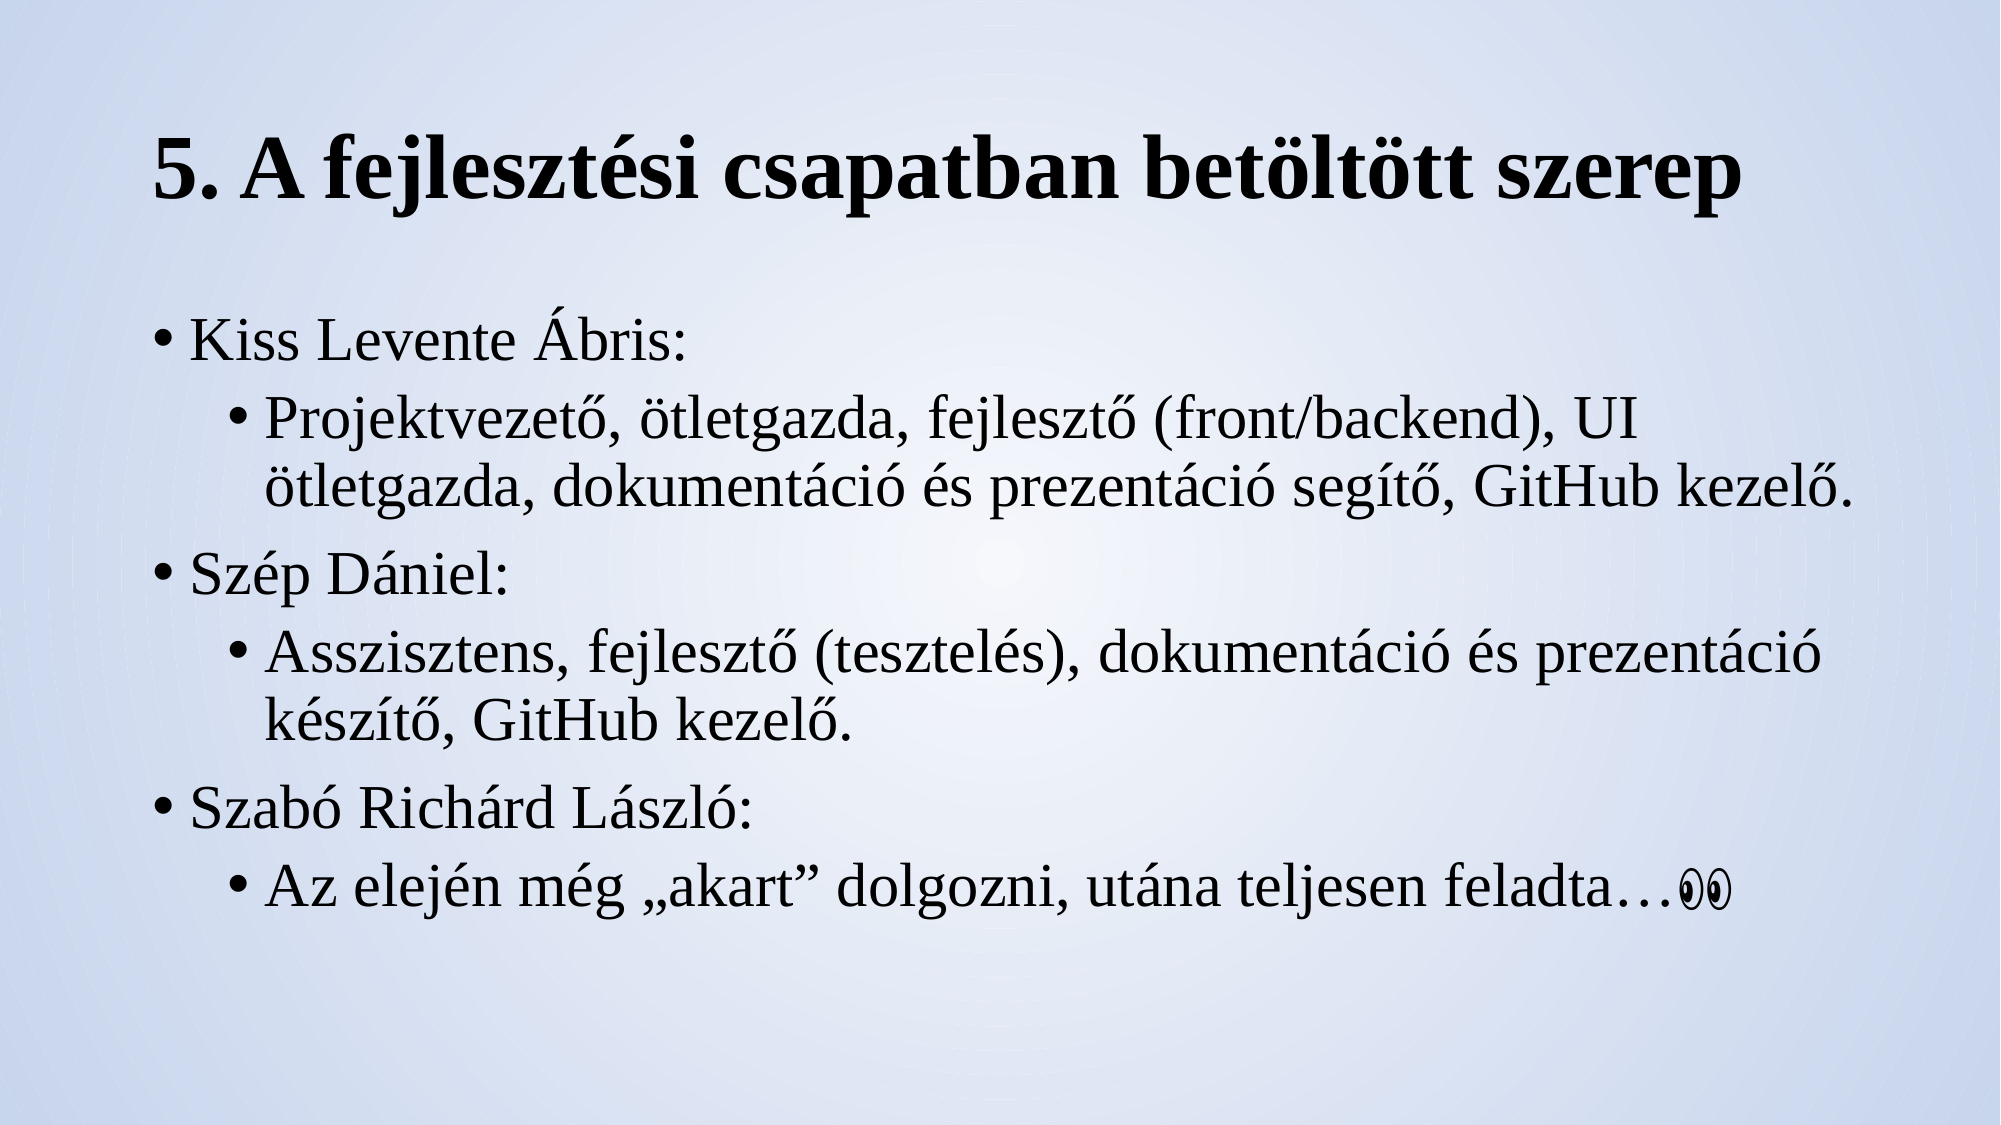

# 5. A fejlesztési csapatban betöltött szerep
Kiss Levente Ábris:
Projektvezető, ötletgazda, fejlesztő (front/backend), UI ötletgazda, dokumentáció és prezentáció segítő, GitHub kezelő.

Szép Dániel:
Asszisztens, fejlesztő (tesztelés), dokumentáció és prezentáció készítő, GitHub kezelő.

Szabó Richárd László:
Az elején még „akart” dolgozni, utána teljesen feladta…👀